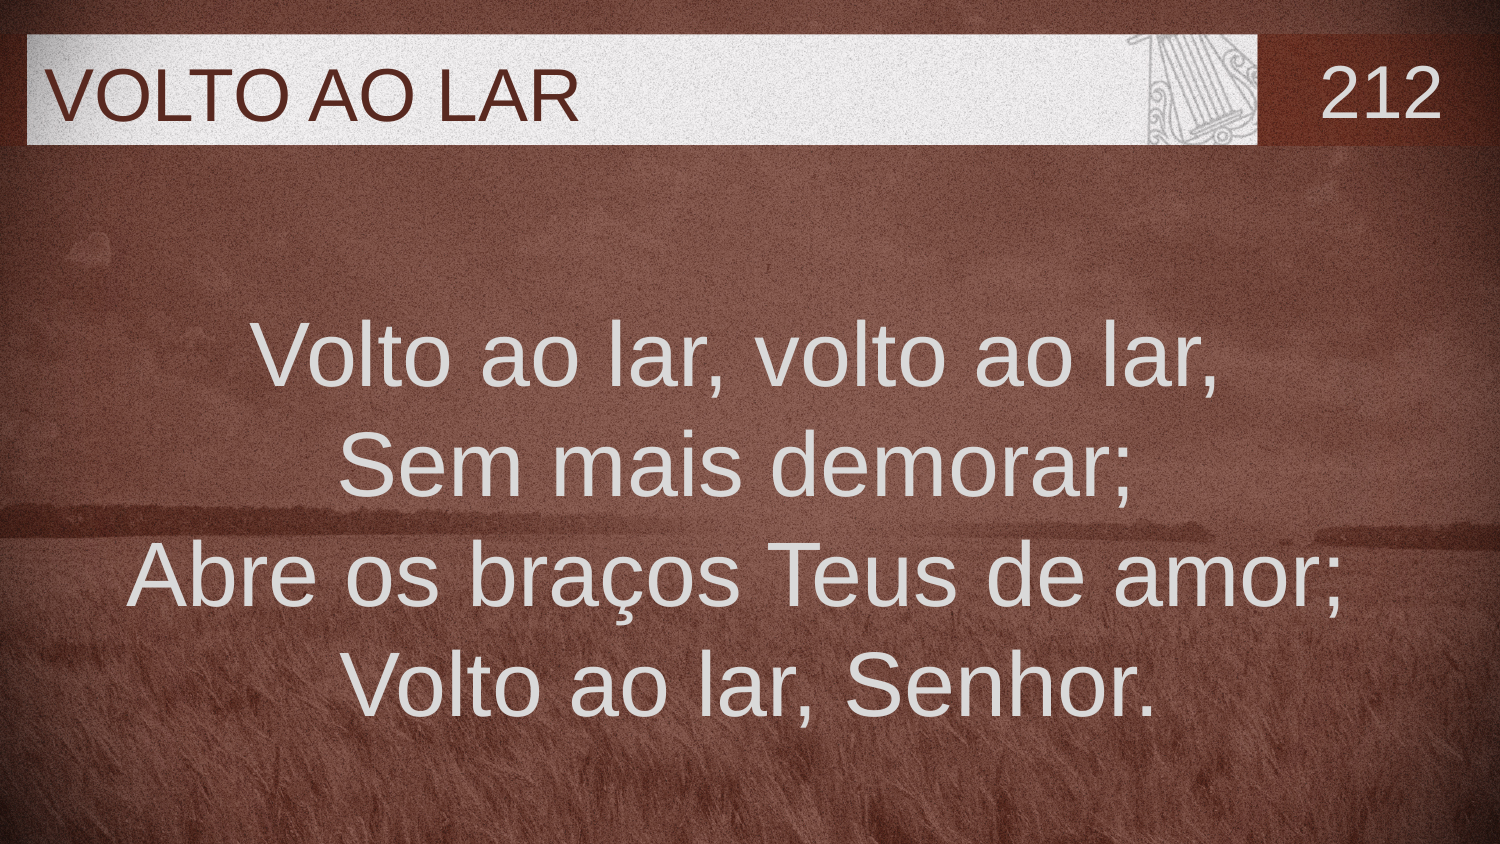

# VOLTO AO LAR
212
Volto ao lar, volto ao lar,
Sem mais demorar;
Abre os braços Teus de amor;
Volto ao lar, Senhor.